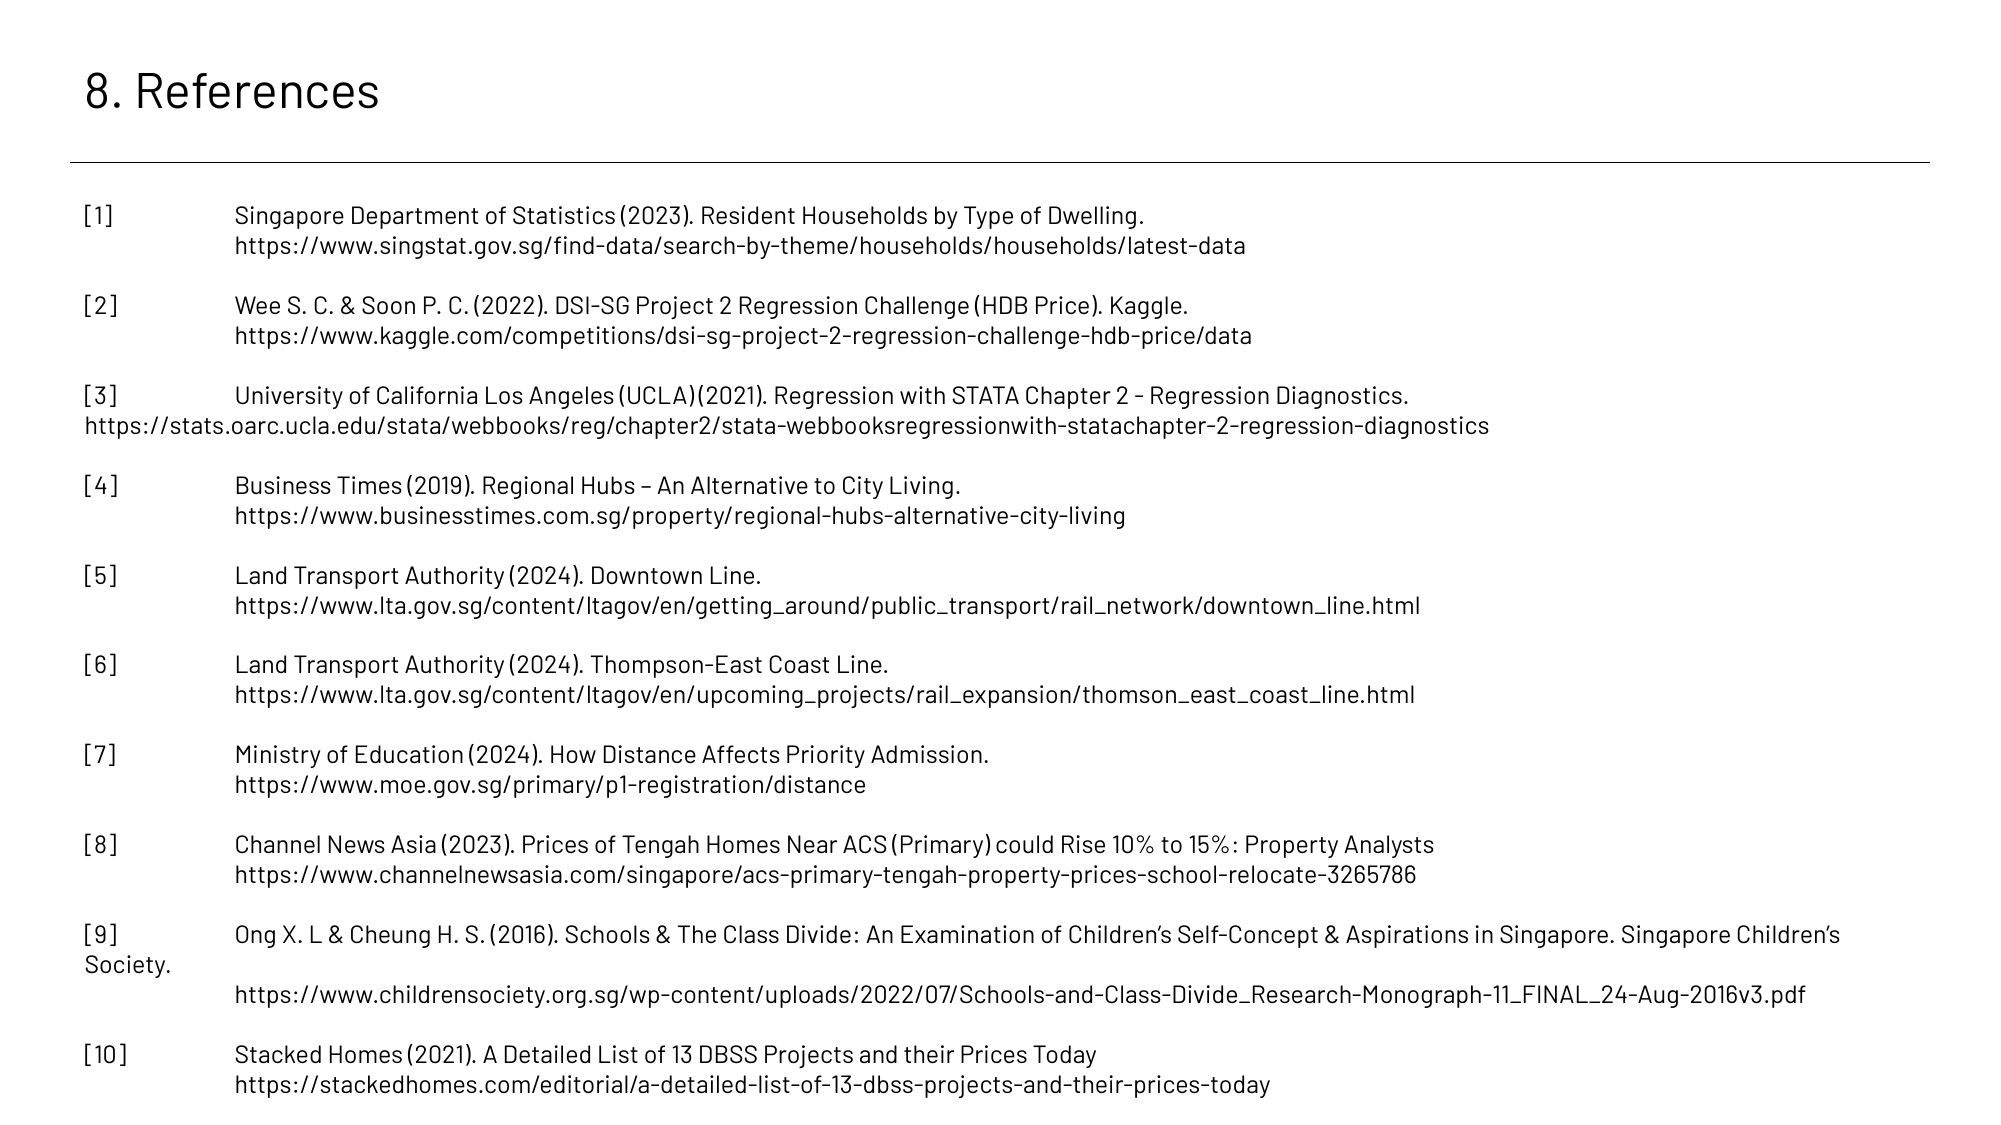

8. References
[1] 	Singapore Department of Statistics (2023). Resident Households by Type of Dwelling.
	https://www.singstat.gov.sg/find-data/search-by-theme/households/households/latest-data

[2] 	Wee S. C. & Soon P. C. (2022). DSI-SG Project 2 Regression Challenge (HDB Price). Kaggle.
	https://www.kaggle.com/competitions/dsi-sg-project-2-regression-challenge-hdb-price/data

[3]	University of California Los Angeles (UCLA) (2021). Regression with STATA Chapter 2 - Regression Diagnostics. 	https://stats.oarc.ucla.edu/stata/webbooks/reg/chapter2/stata-webbooksregressionwith-statachapter-2-regression-diagnostics

[4] 	Business Times (2019). Regional Hubs – An Alternative to City Living.
	https://www.businesstimes.com.sg/property/regional-hubs-alternative-city-living

[5] 	Land Transport Authority (2024). Downtown Line.
	https://www.lta.gov.sg/content/ltagov/en/getting_around/public_transport/rail_network/downtown_line.html

[6]	Land Transport Authority (2024). Thompson-East Coast Line.
	https://www.lta.gov.sg/content/ltagov/en/upcoming_projects/rail_expansion/thomson_east_coast_line.html

[7]	Ministry of Education (2024). How Distance Affects Priority Admission.
	https://www.moe.gov.sg/primary/p1-registration/distance

[8]	Channel News Asia (2023). Prices of Tengah Homes Near ACS (Primary) could Rise 10% to 15%: Property Analysts
	https://www.channelnewsasia.com/singapore/acs-primary-tengah-property-prices-school-relocate-3265786

[9]	Ong X. L & Cheung H. S. (2016). Schools & The Class Divide: An Examination of Children’s Self-Concept & Aspirations in Singapore. Singapore Children’s Society.
	https://www.childrensociety.org.sg/wp-content/uploads/2022/07/Schools-and-Class-Divide_Research-Monograph-11_FINAL_24-Aug-2016v3.pdf

[10]	Stacked Homes (2021). A Detailed List of 13 DBSS Projects and their Prices Today
	https://stackedhomes.com/editorial/a-detailed-list-of-13-dbss-projects-and-their-prices-today